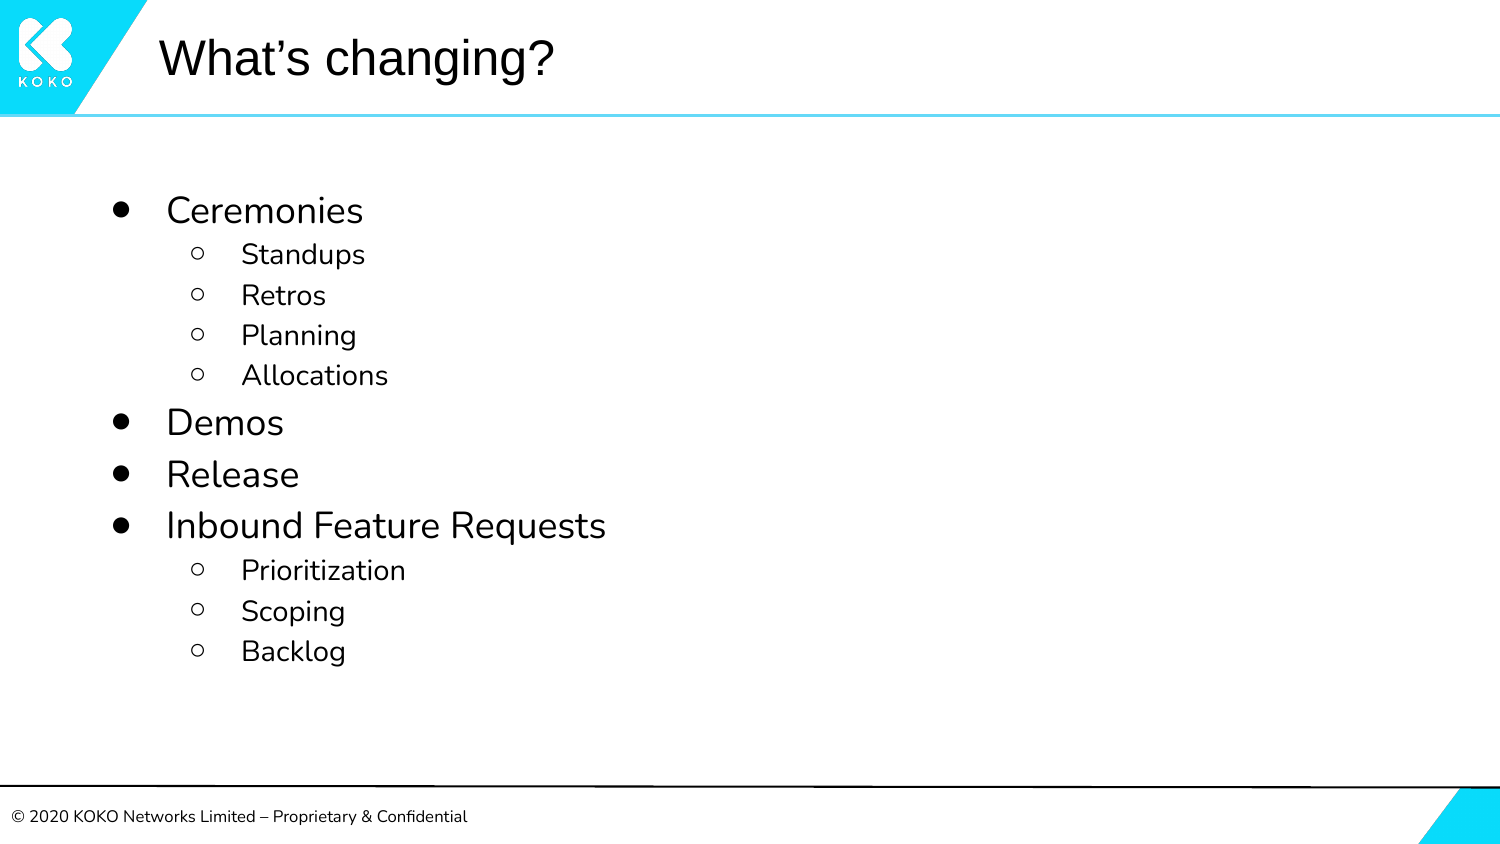

# What’s changing?
Ceremonies
Standups
Retros
Planning
Allocations
Demos
Release
Inbound Feature Requests
Prioritization
Scoping
Backlog